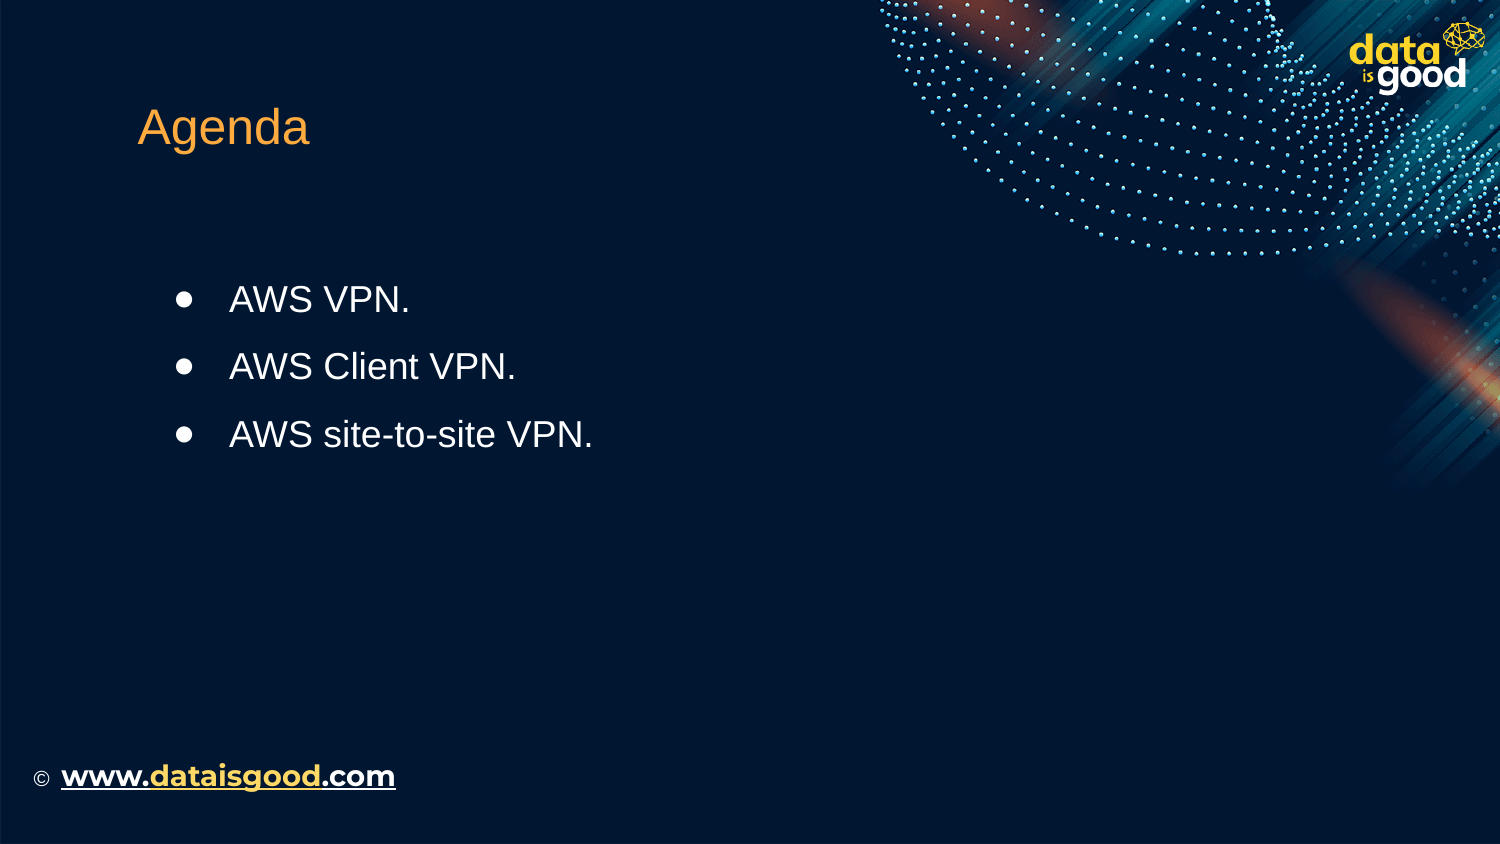

# Agenda
AWS VPN.
AWS Client VPN.
AWS site-to-site VPN.